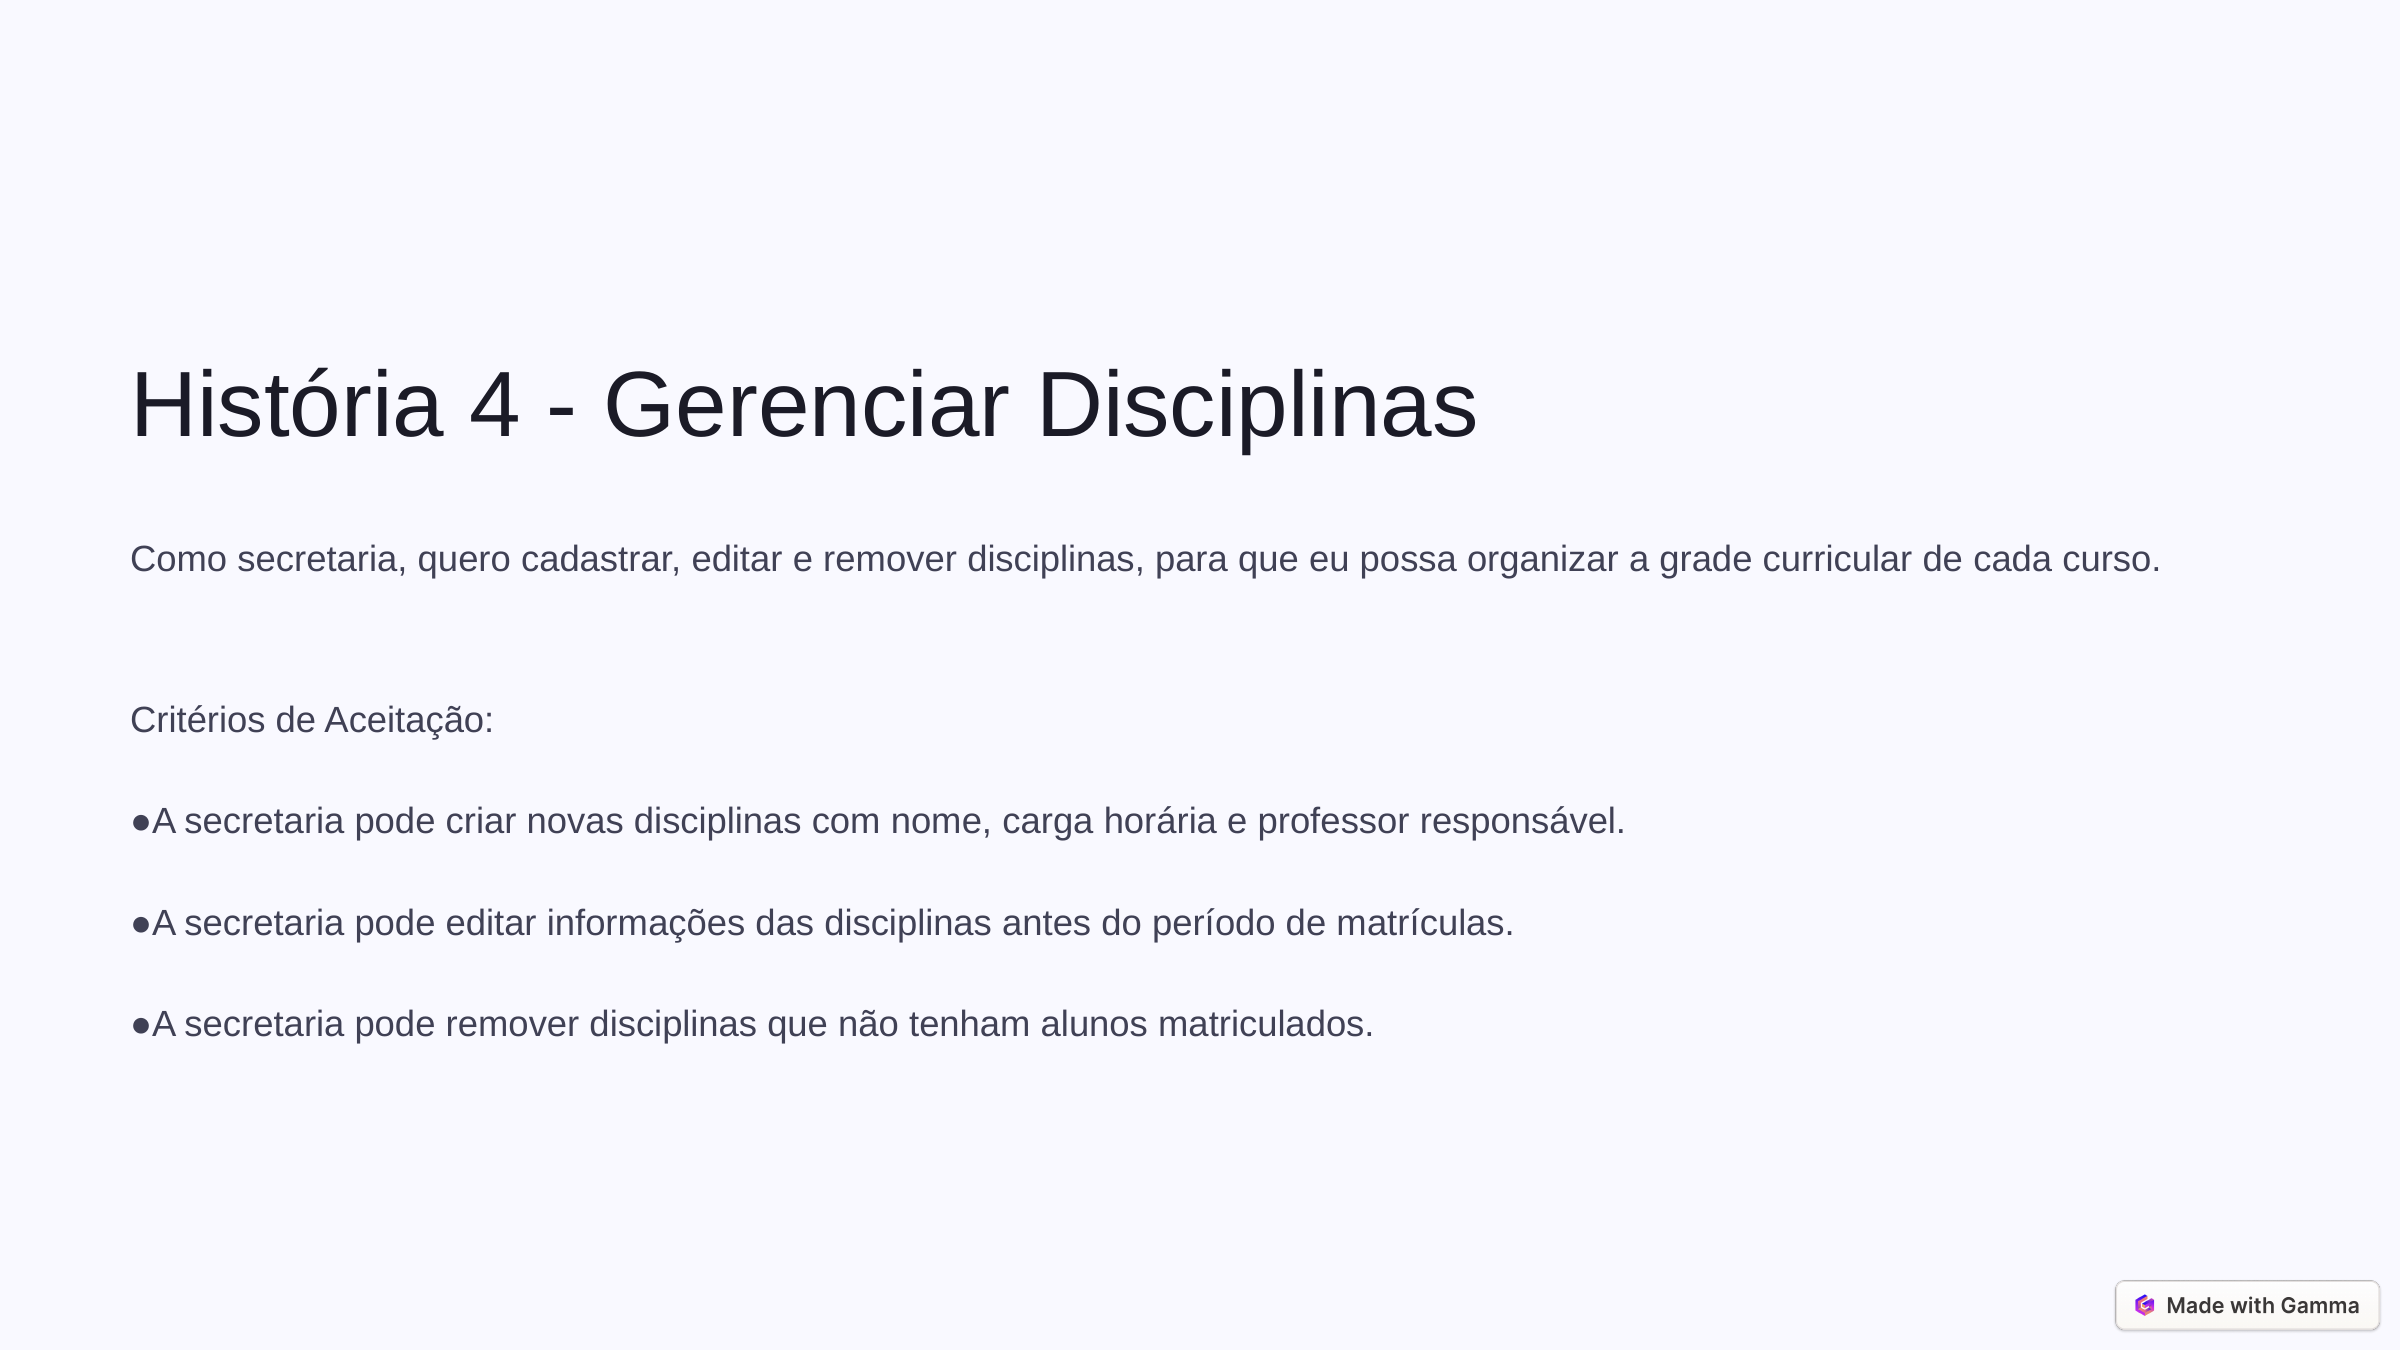

História 4 - Gerenciar Disciplinas
Como secretaria, quero cadastrar, editar e remover disciplinas, para que eu possa organizar a grade curricular de cada curso.
Critérios de Aceitação:
●A secretaria pode criar novas disciplinas com nome, carga horária e professor responsável.
●A secretaria pode editar informações das disciplinas antes do período de matrículas.
●A secretaria pode remover disciplinas que não tenham alunos matriculados.